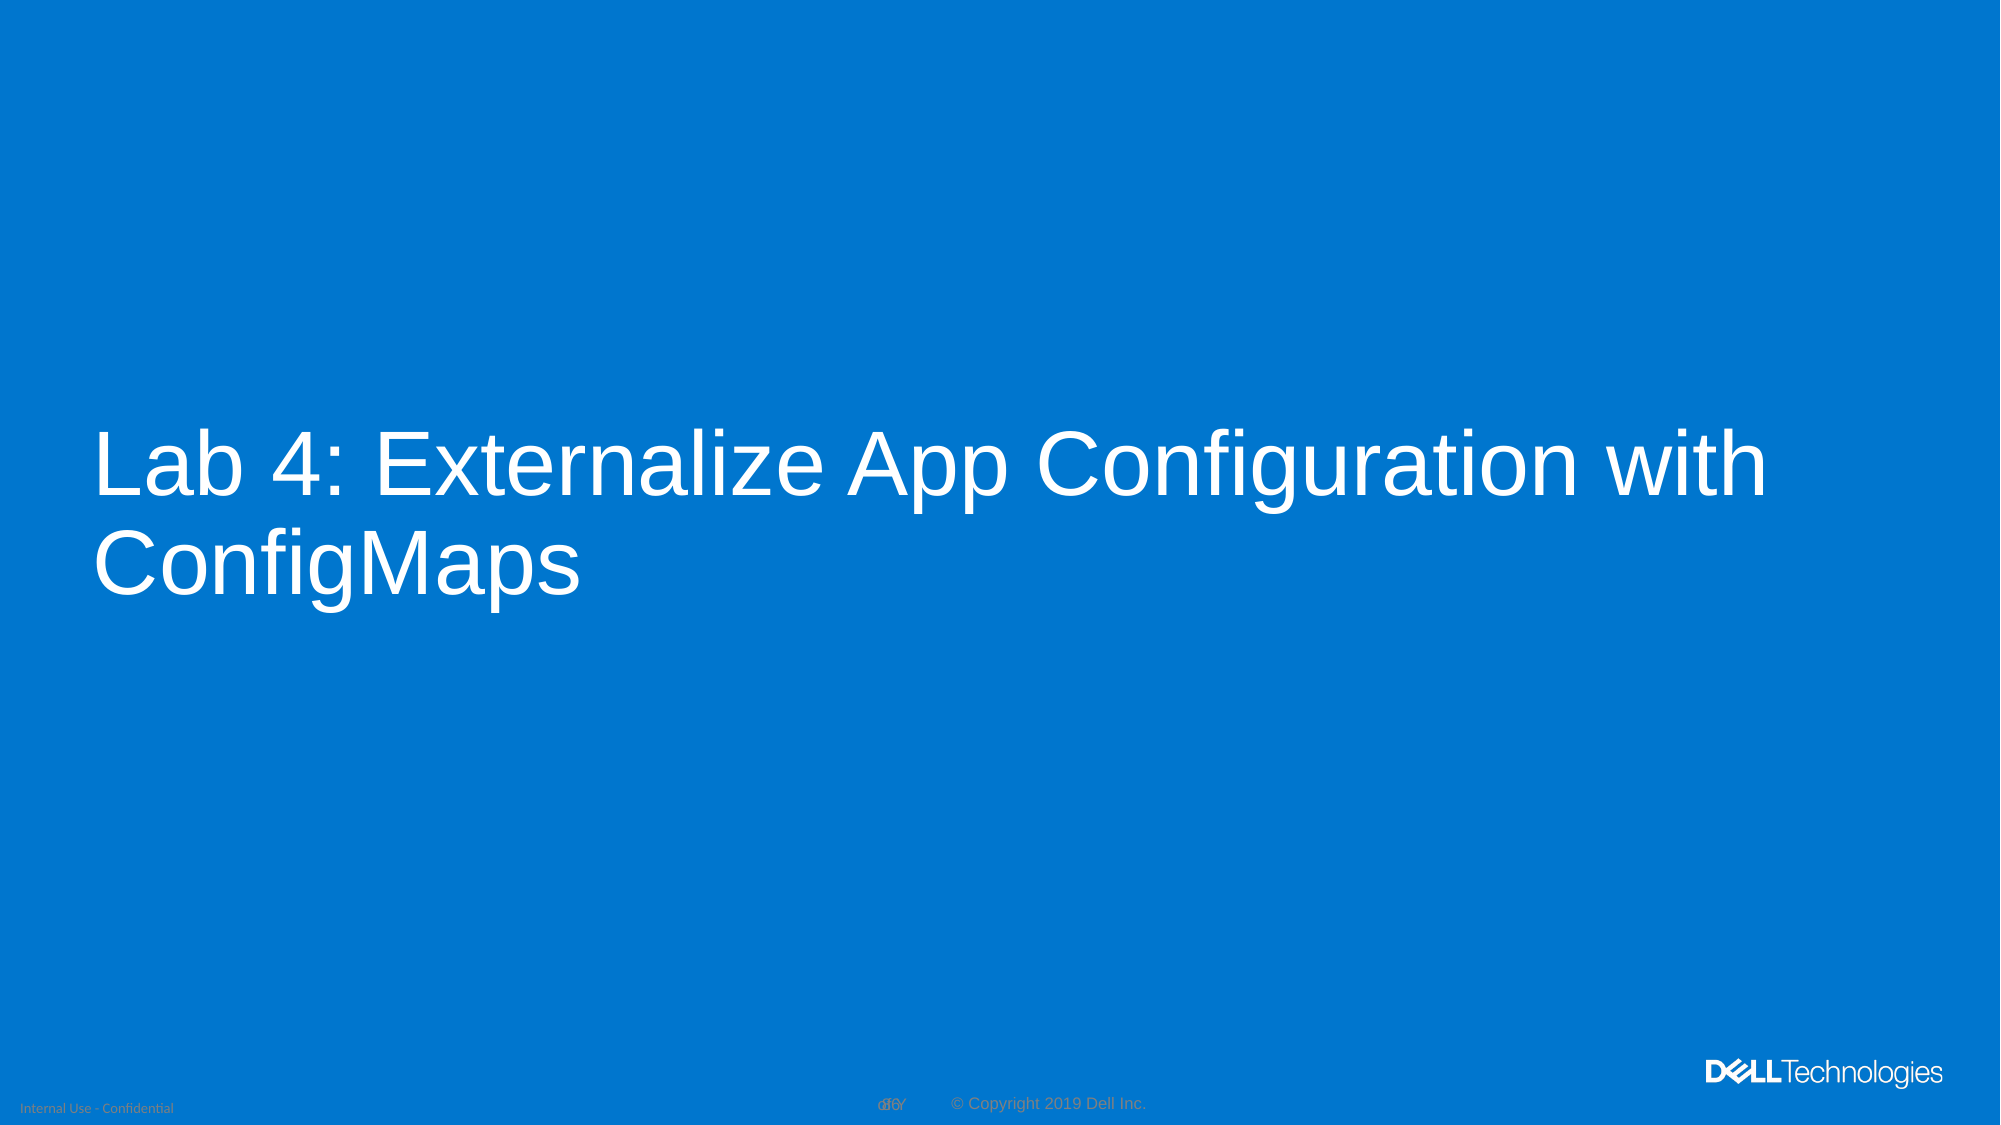

# Lab 4: Externalize App Configuration with ConfigMaps